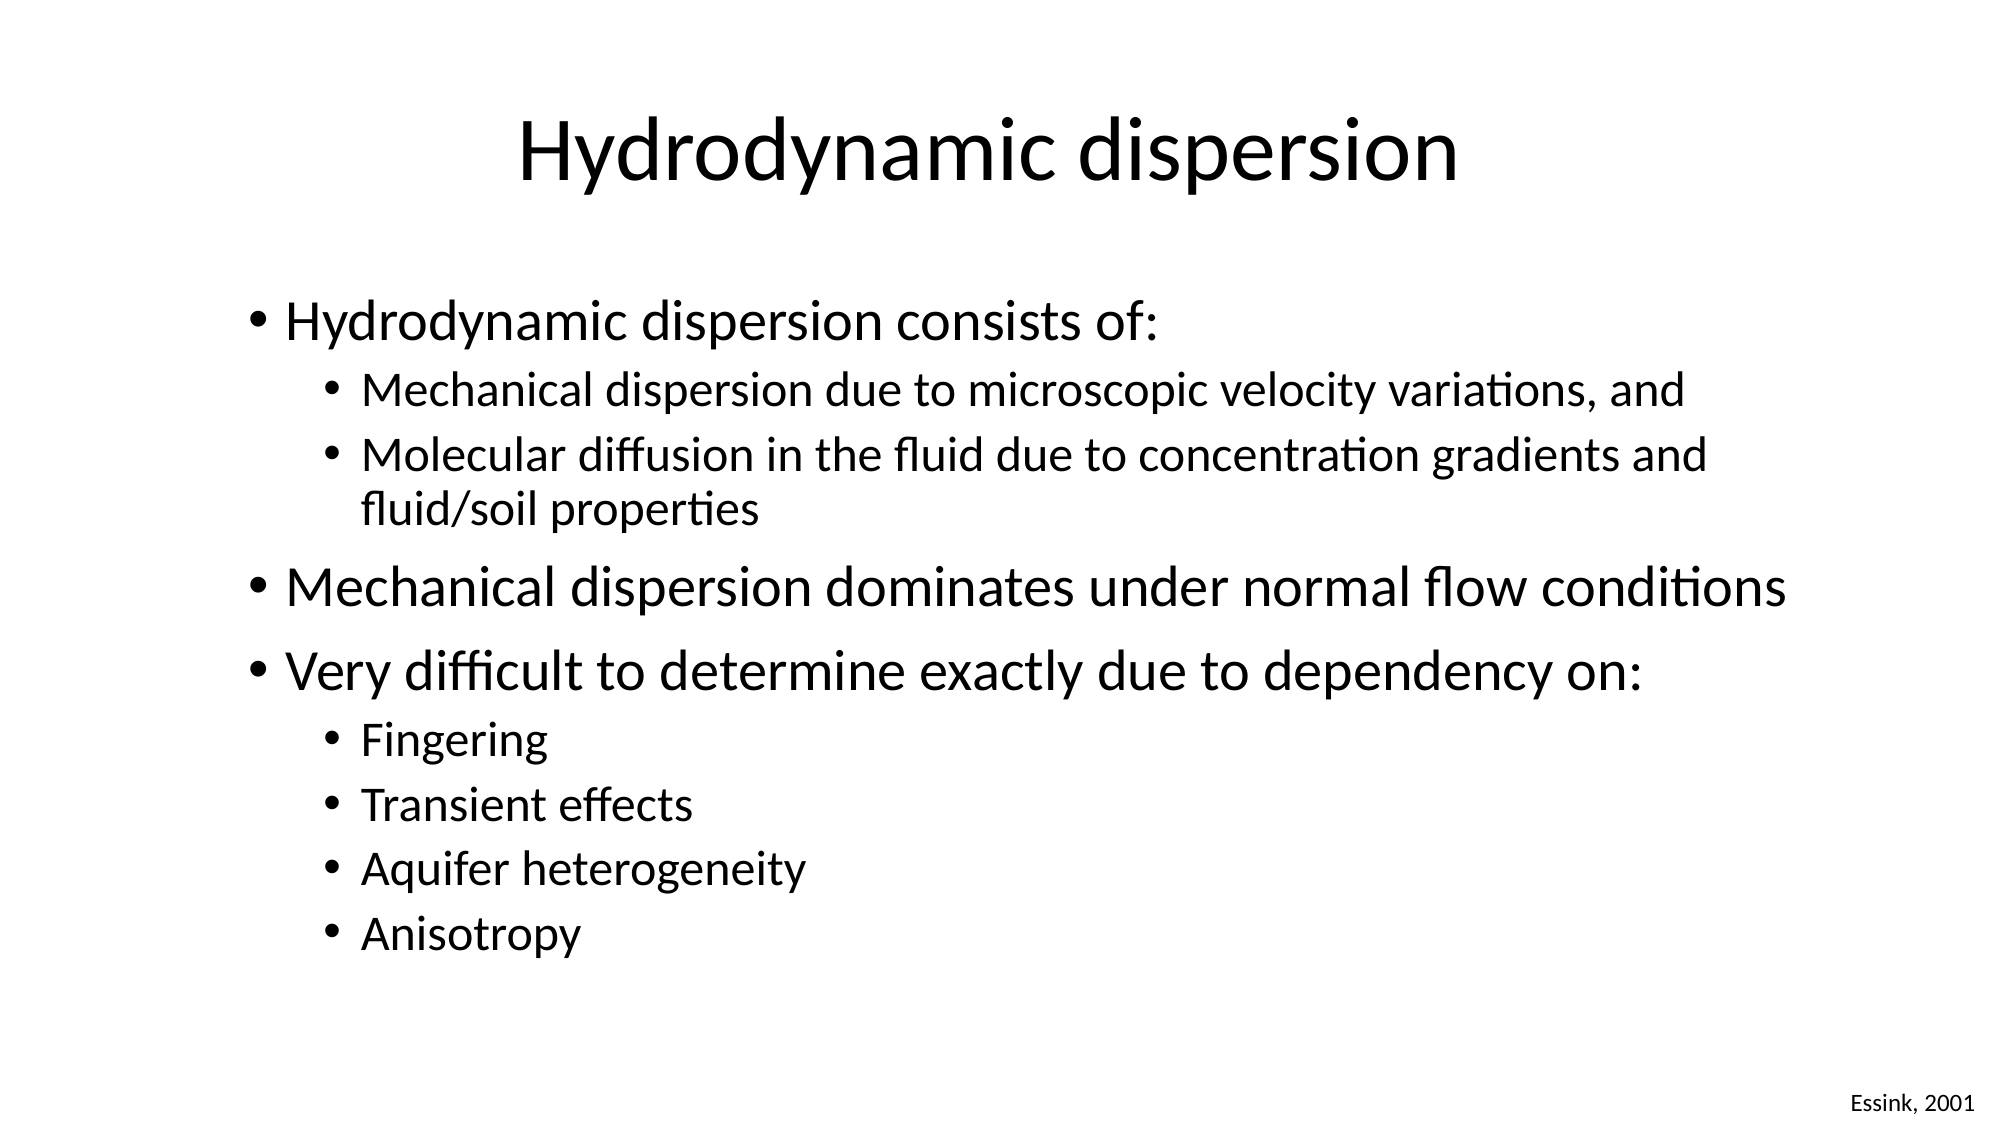

# Hydrodynamic dispersion
Hydrodynamic dispersion consists of:
Mechanical dispersion due to microscopic velocity variations, and
Molecular diffusion in the fluid due to concentration gradients and fluid/soil properties
Mechanical dispersion dominates under normal flow conditions
Very difficult to determine exactly due to dependency on:
Fingering
Transient effects
Aquifer heterogeneity
Anisotropy

Essink, 2001